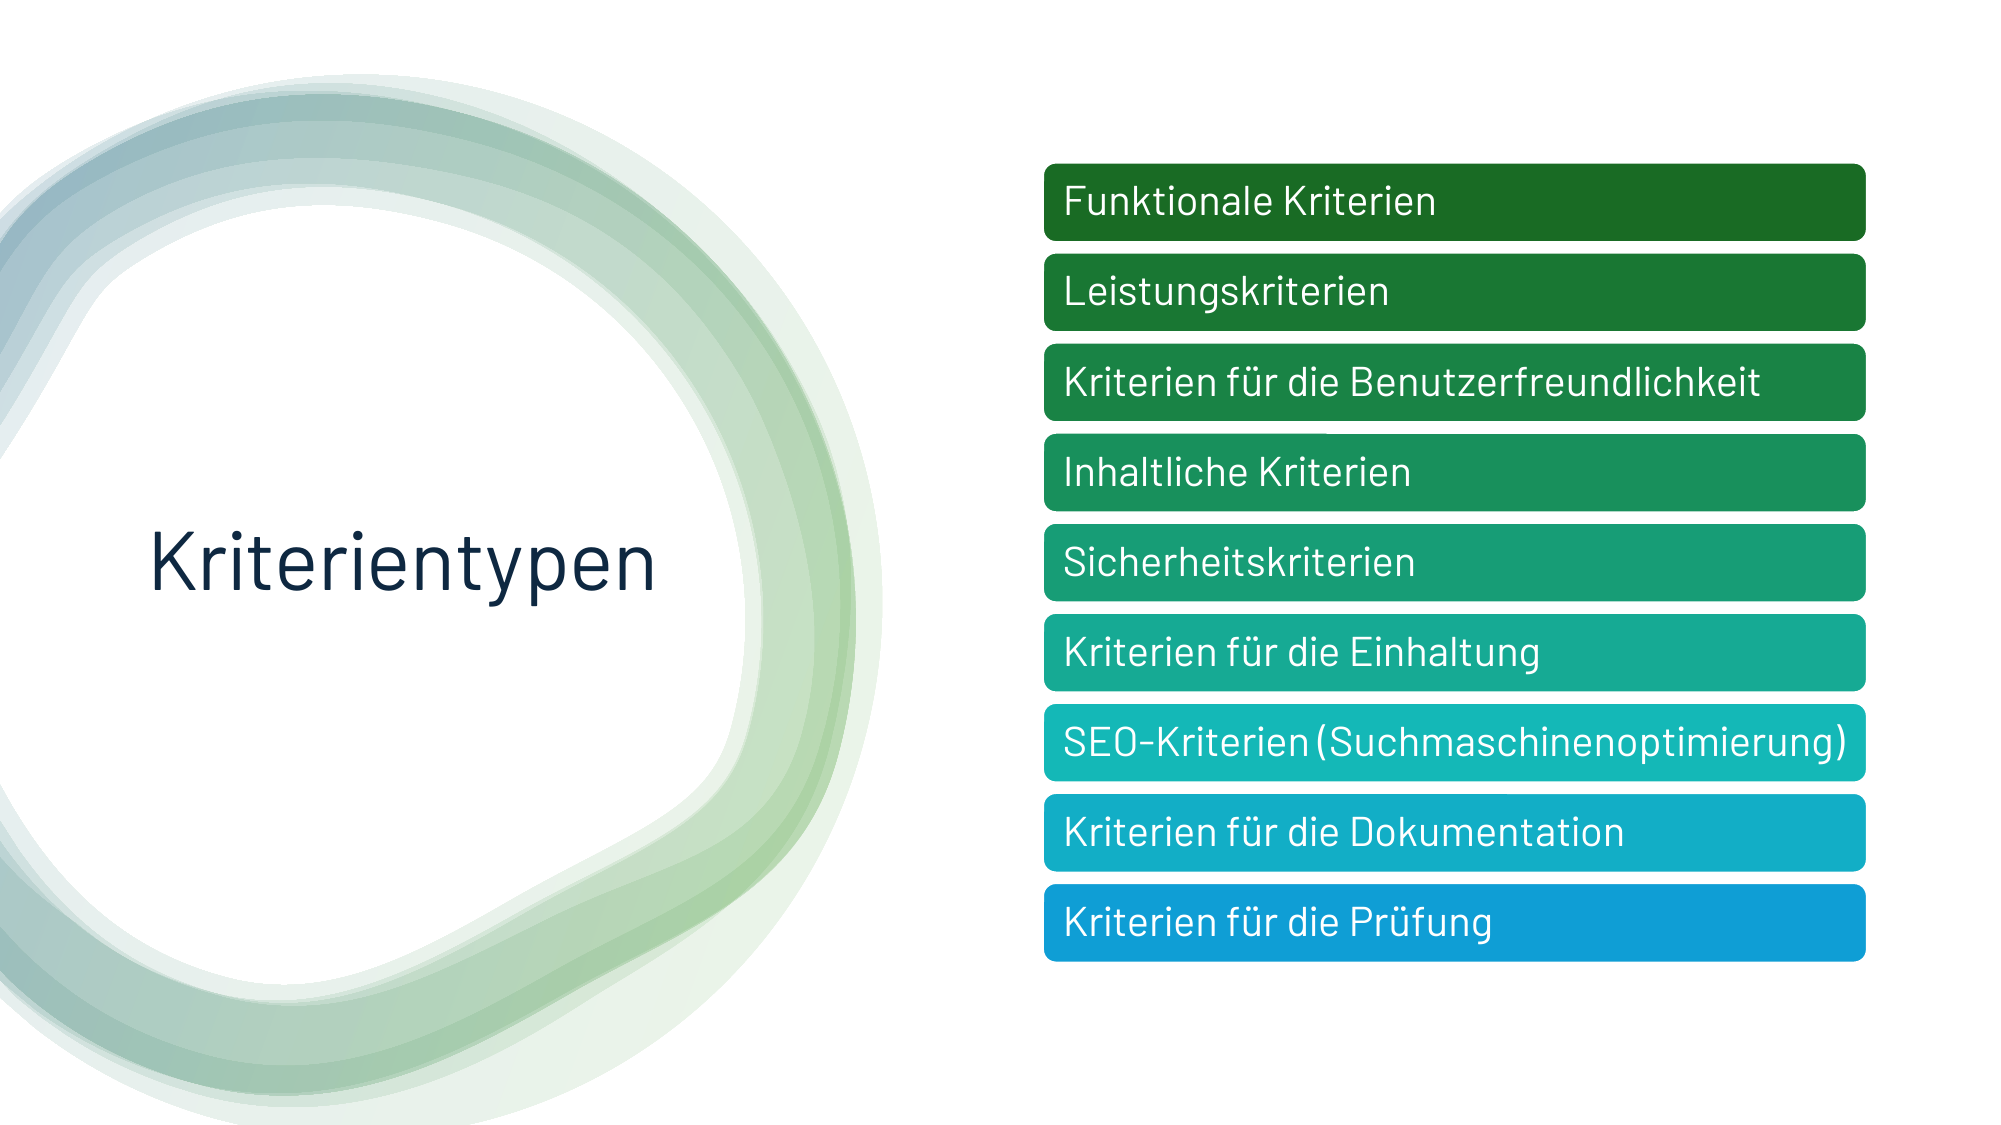

Funktionale Kriterien
Leistungskriterien
Kriterien für die Benutzerfreundlichkeit
Inhaltliche Kriterien
Sicherheitskriterien
Kriterien für die Einhaltung
SEO-Kriterien (Suchmaschinenoptimierung)
Kriterien für die Dokumentation
Kriterien für die Prüfung
# Kriterientypen
Selim Berk Tan, Niklas Straub, Malte Hermann
4